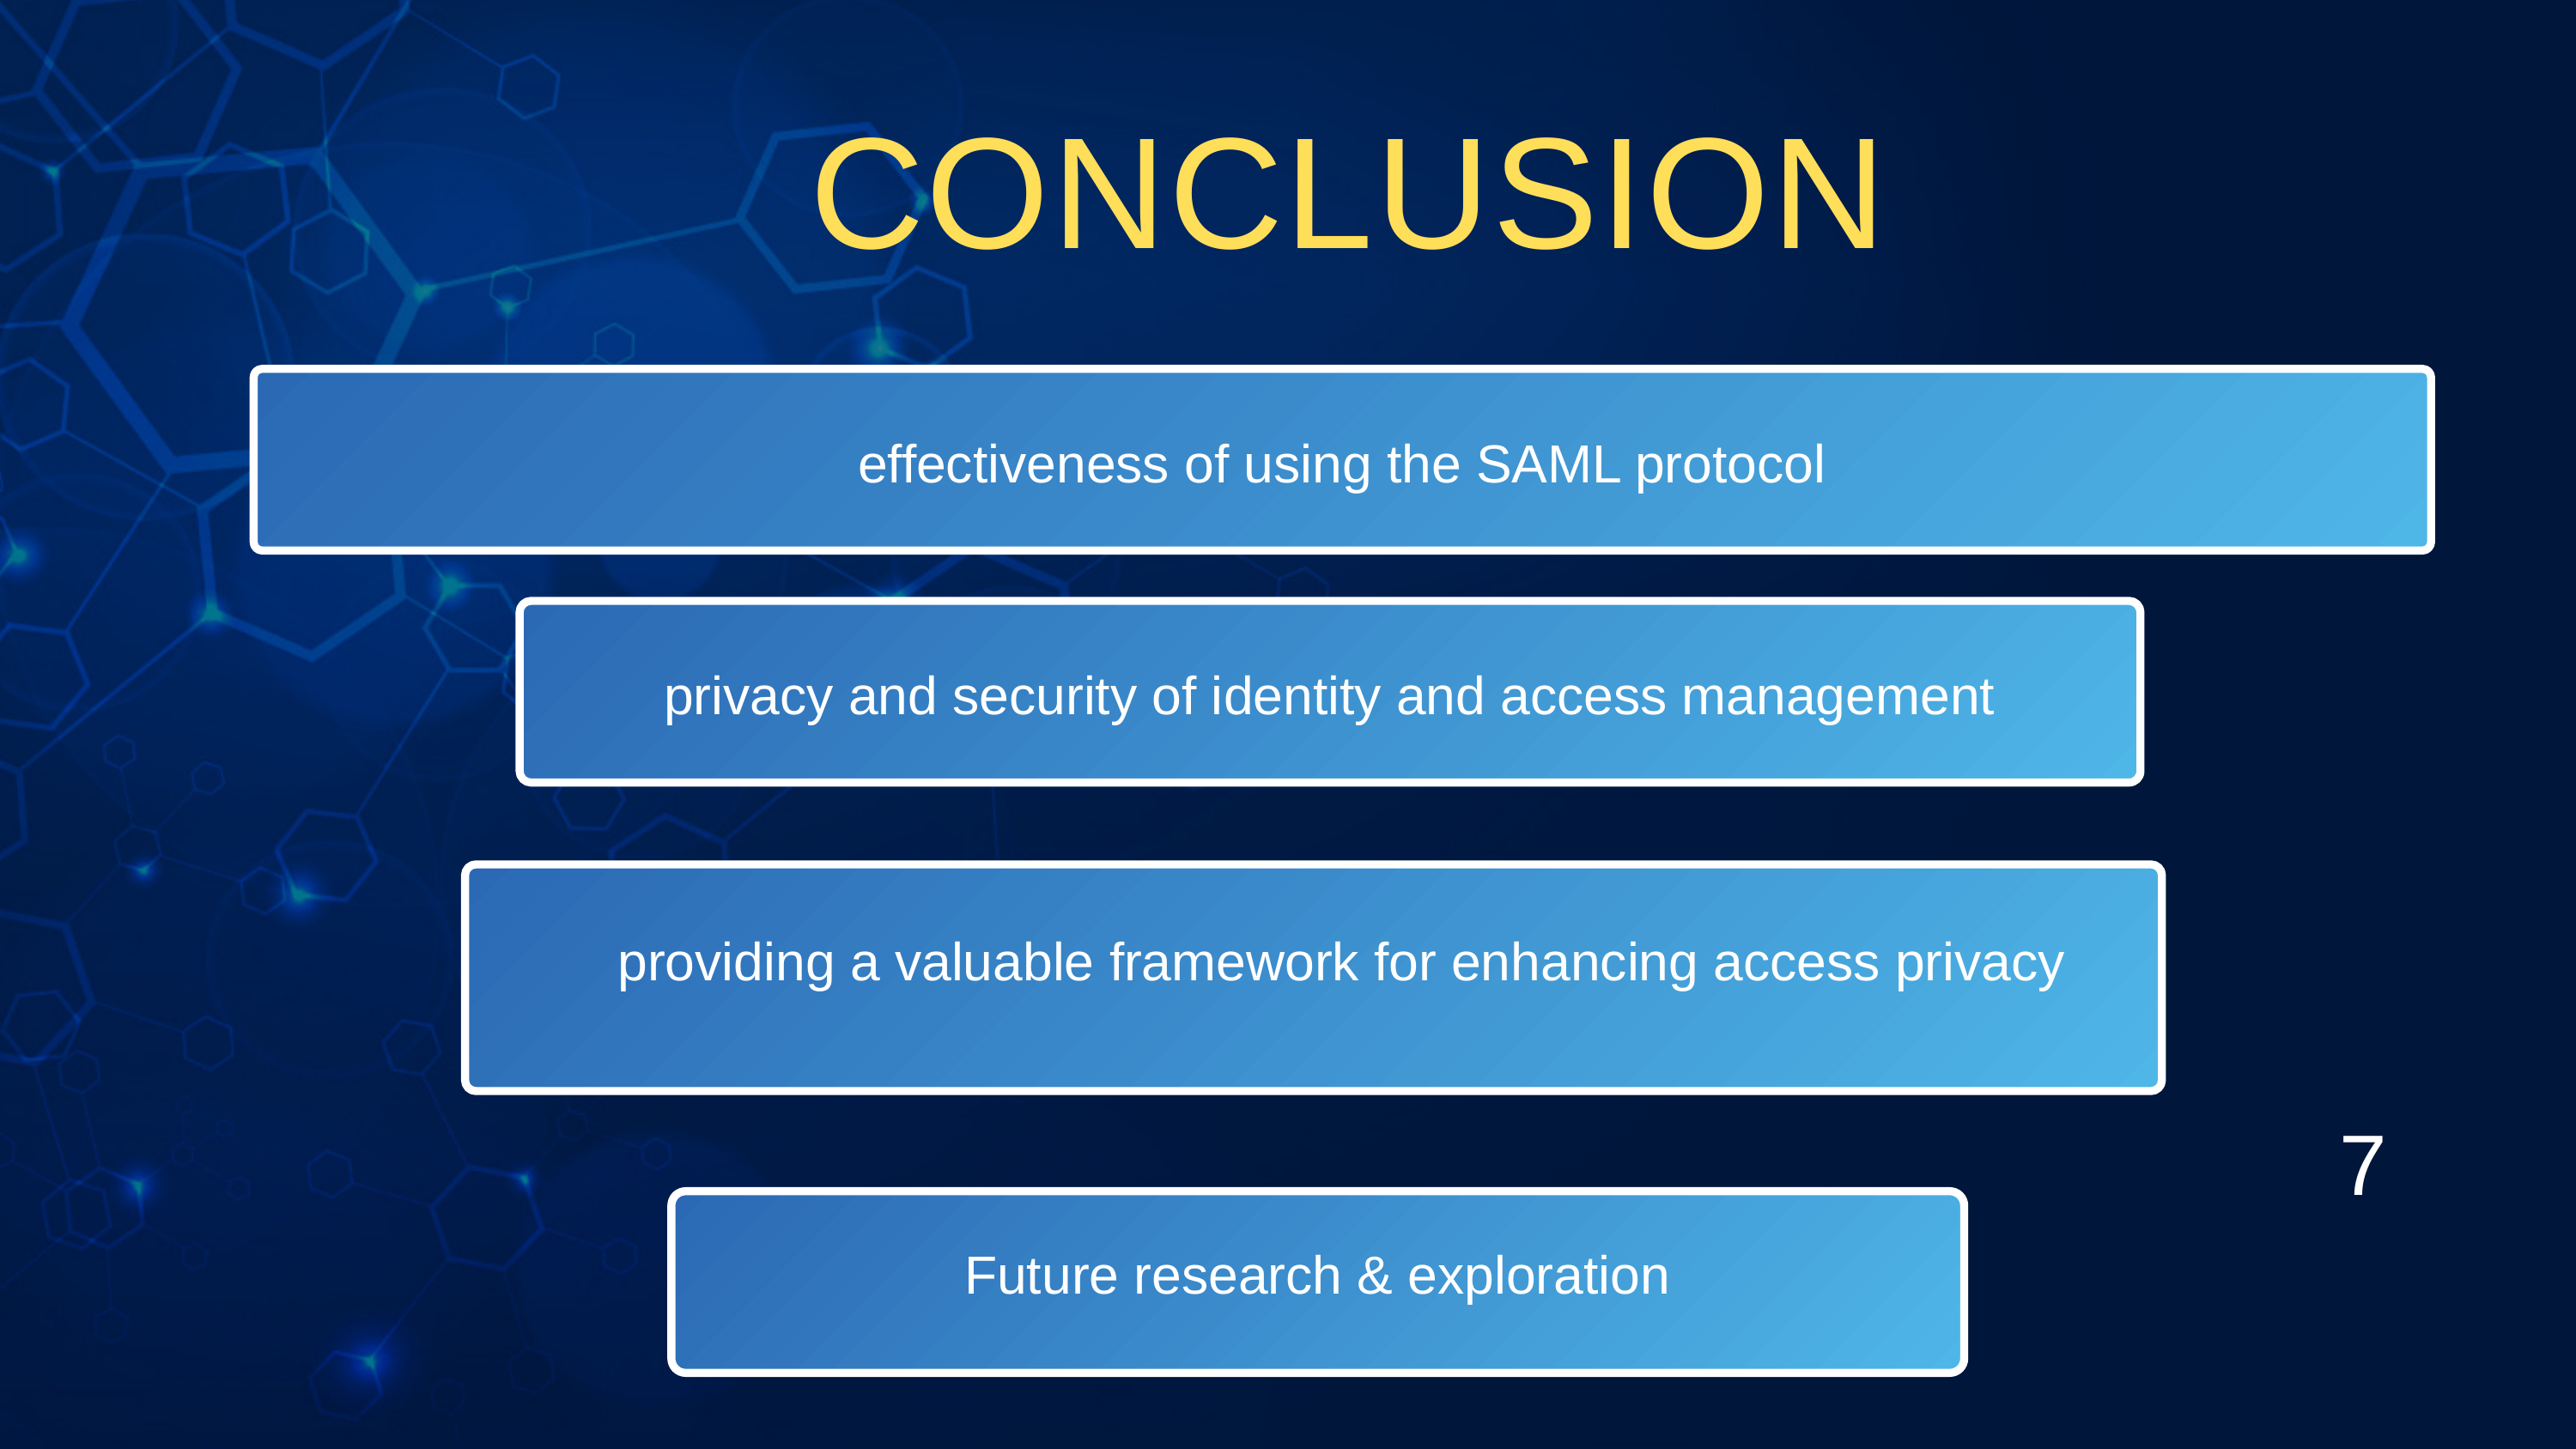

CONCLUSION

effectiveness of using the SAML protocol

privacy and security of identity and access management

providing a valuable framework for enhancing access privacy
7

Future research & exploration